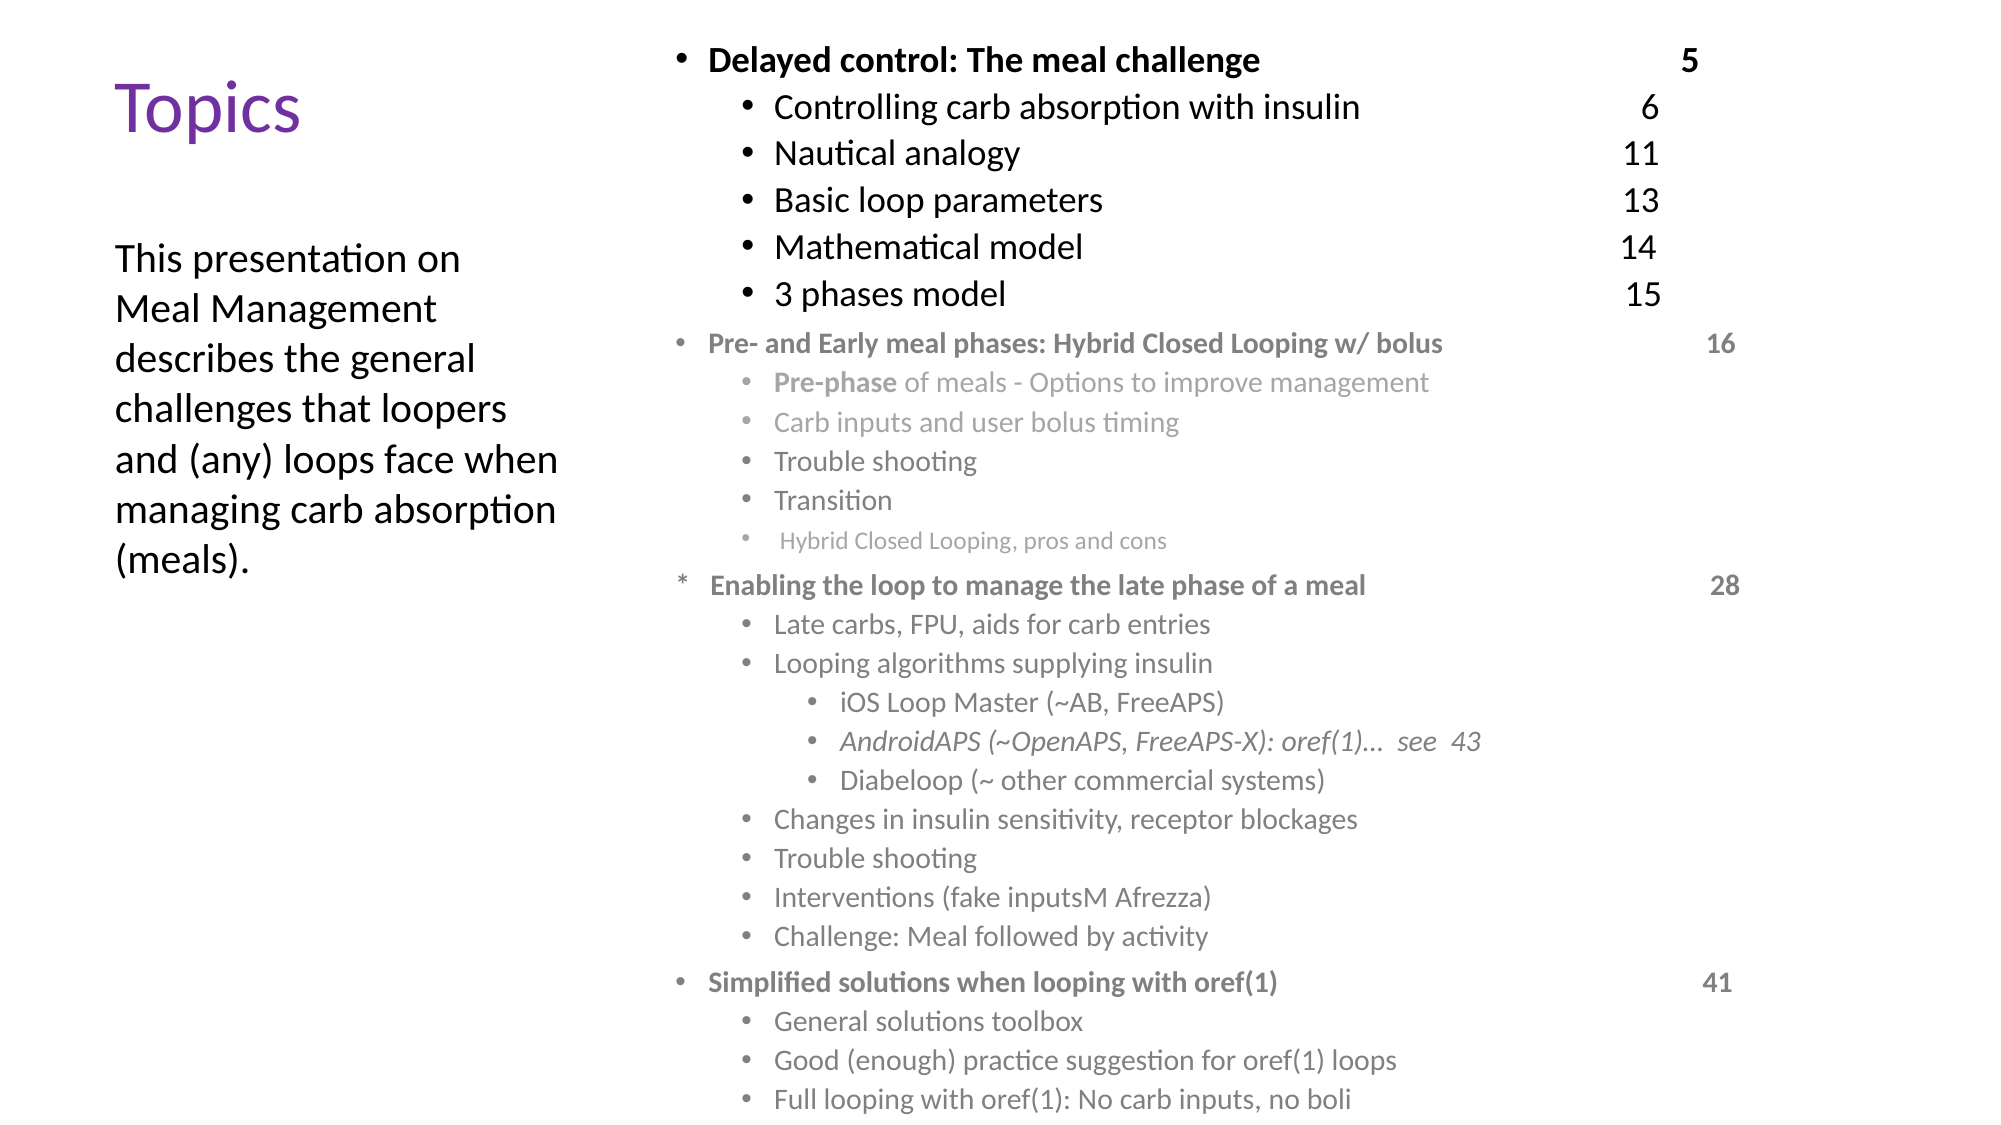

# Topics
Delayed control: The meal challenge                                                   5
Controlling carb absorption with insulin                                  6
Nautical analogy                                                                         11
Basic loop parameters                                                               13
Mathematical model                                                                 14
3 phases model                                                                           15
Pre- and Early meal phases: Hybrid Closed Looping w/ bolus                                       16
Pre-phase of meals - Options to improve management
Carb inputs and user bolus timing
Trouble shooting
Transition
 Hybrid Closed Looping, pros and cons
*   Enabling the loop to manage the late phase of a meal                                                   28
Late carbs, FPU, aids for carb entries
Looping algorithms supplying insulin
iOS Loop Master (~AB, FreeAPS)
AndroidAPS (~OpenAPS, FreeAPS-X): oref(1)…  see  43
Diabeloop (~ other commercial systems)
Changes in insulin sensitivity, receptor blockages
Trouble shooting
Interventions (fake inputsM Afrezza)
Challenge: Meal followed by activity
Simplified solutions when looping with oref(1)                                                               41
General solutions toolbox
Good (enough) practice suggestion for oref(1) loops
Full looping with oref(1): No carb inputs, no boli

This presentation on     Meal Management describes the general challenges that loopers and (any) loops face when managing carb absorption (meals).